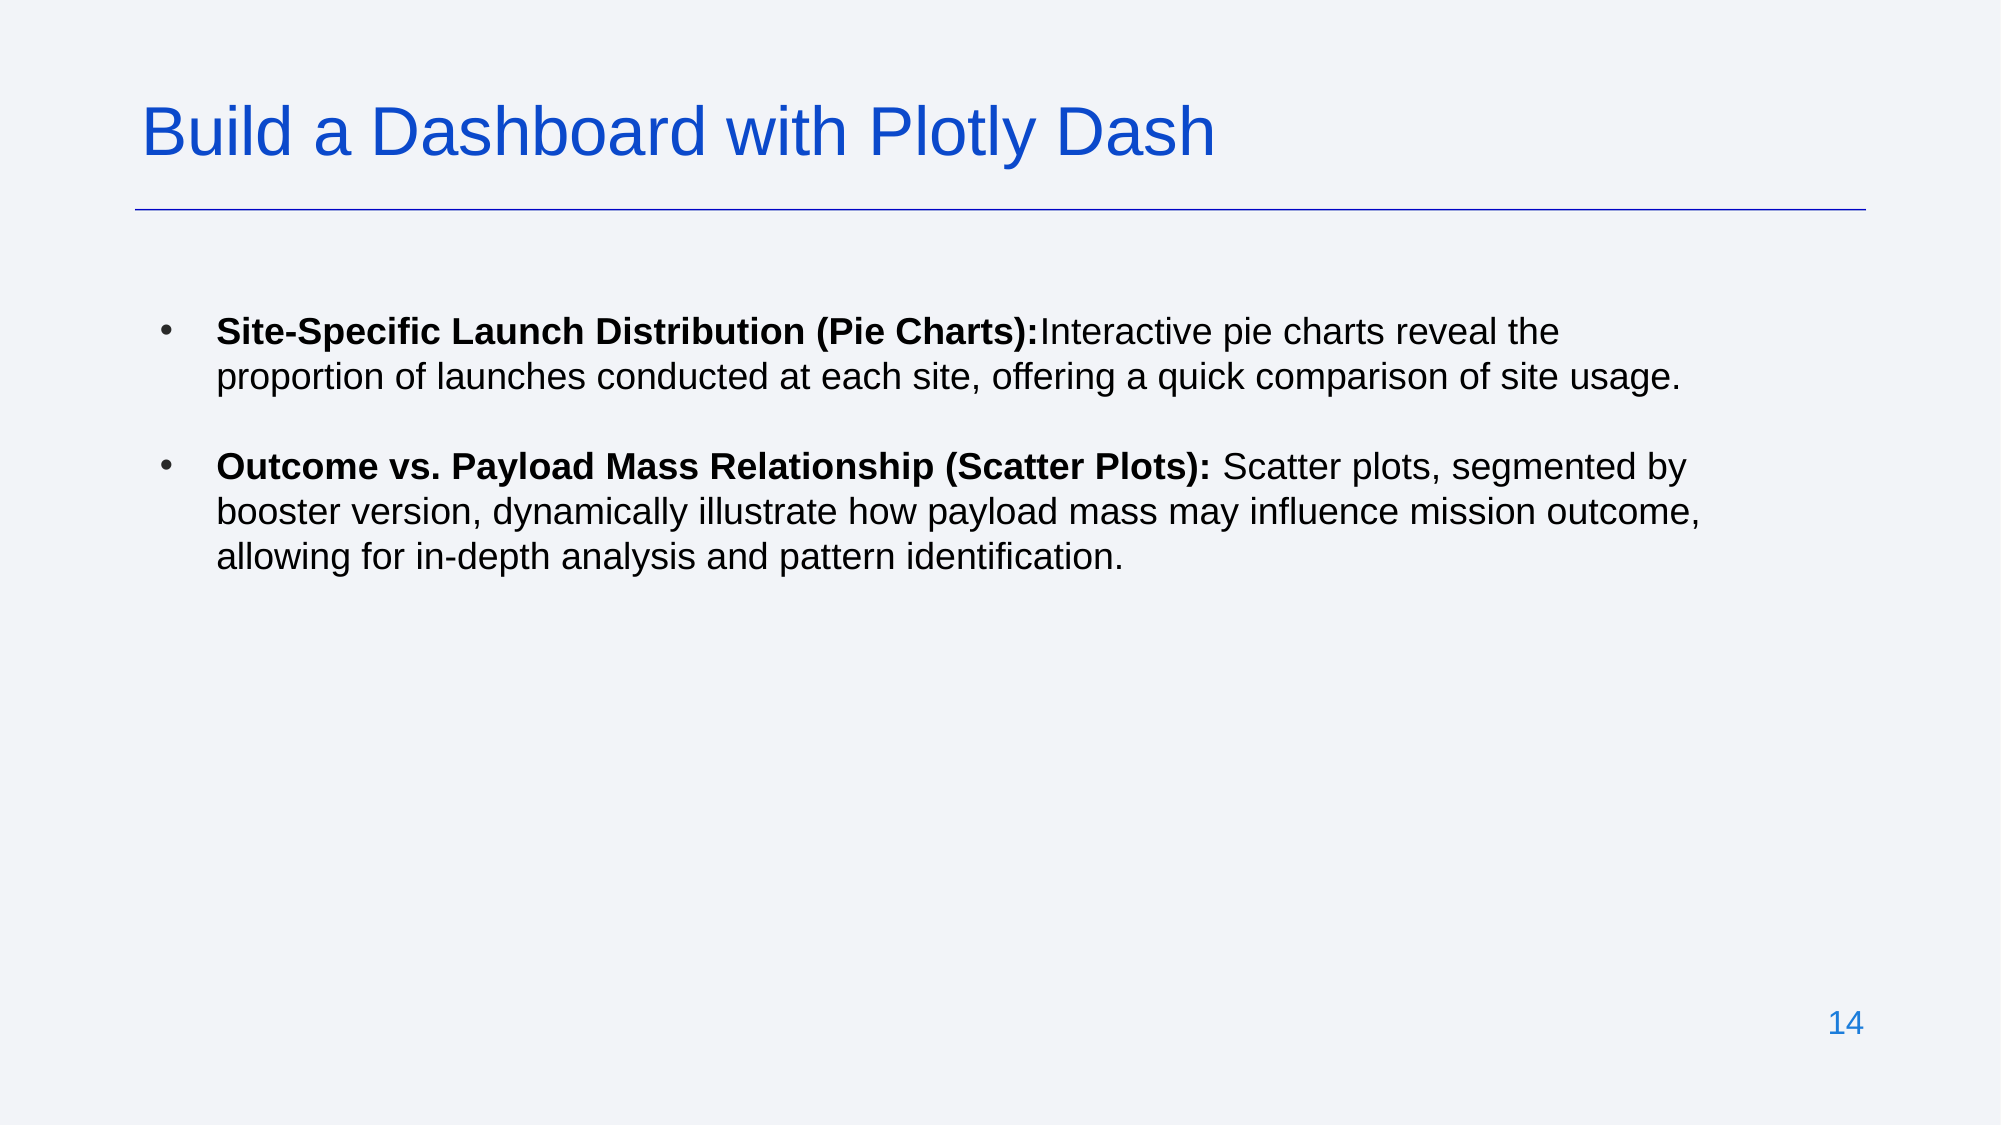

Build a Dashboard with Plotly Dash
Site-Specific Launch Distribution (Pie Charts):Interactive pie charts reveal the proportion of launches conducted at each site, offering a quick comparison of site usage.
Outcome vs. Payload Mass Relationship (Scatter Plots): Scatter plots, segmented by booster version, dynamically illustrate how payload mass may influence mission outcome, allowing for in-depth analysis and pattern identification.
14